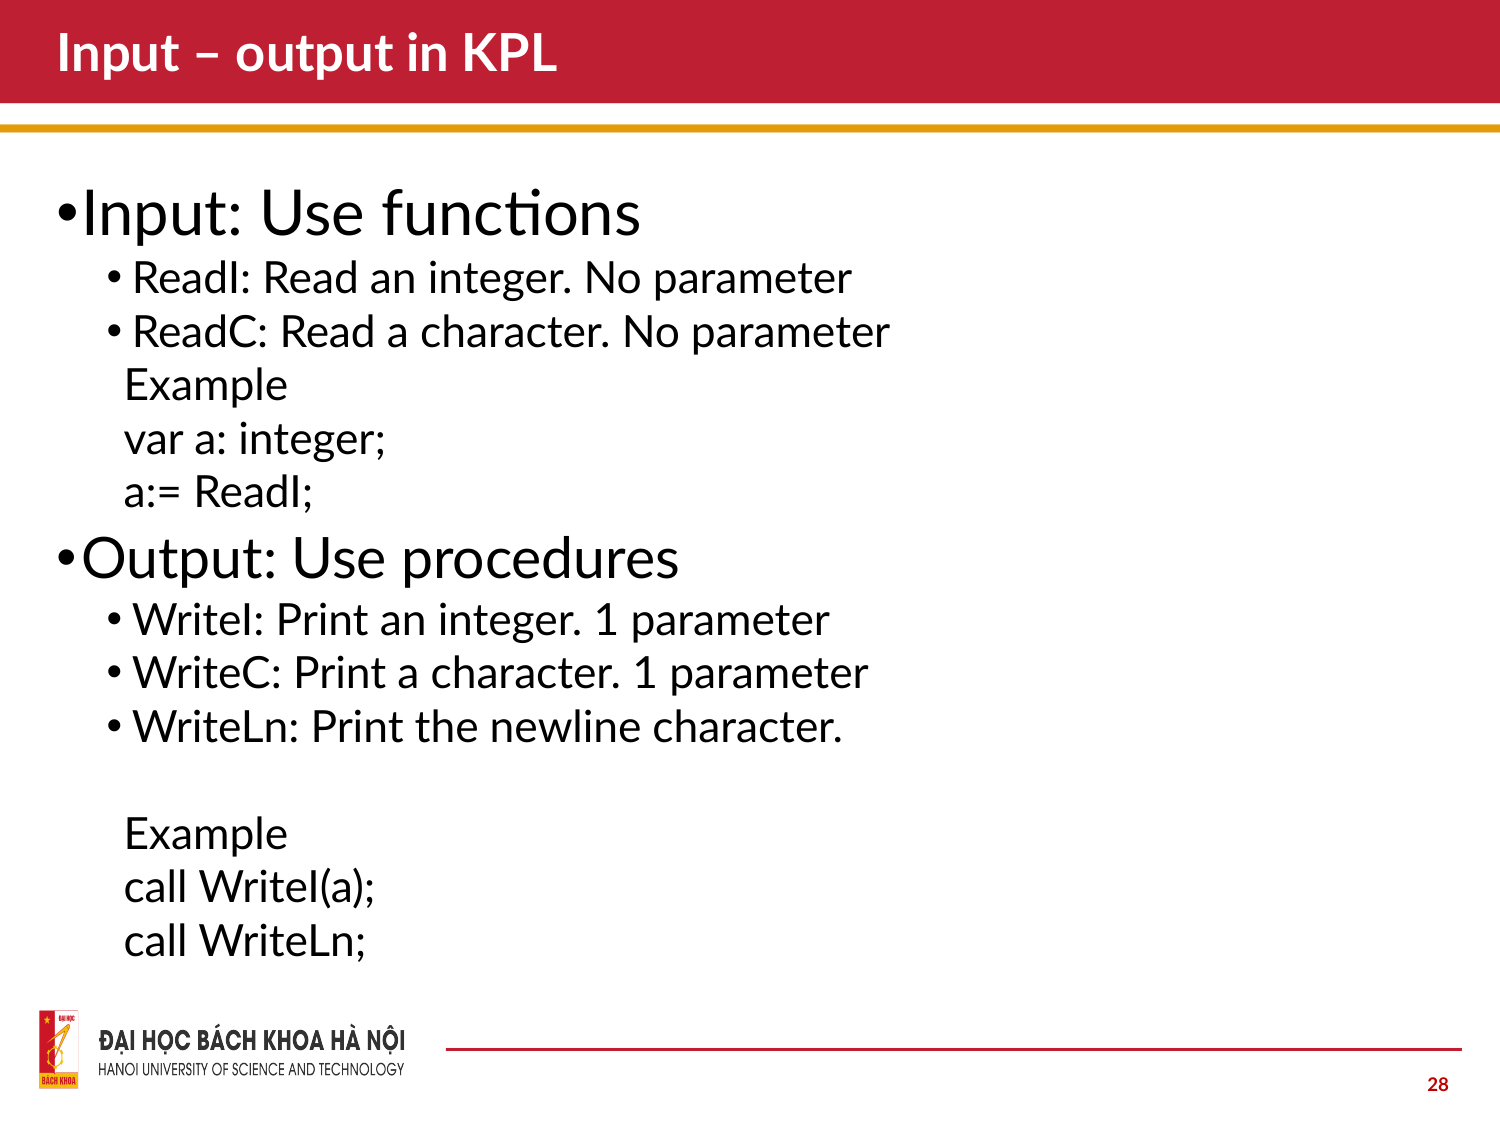

# Input – output in KPL
Input: Use functions
ReadI: Read an integer. No parameter
ReadC: Read a character. No parameter
Example
var a: integer;
a:= ReadI;
Output: Use procedures
WriteI: Print an integer. 1 parameter
WriteC: Print a character. 1 parameter
WriteLn: Print the newline character.

Example
call WriteI(a);
call WriteLn;

28